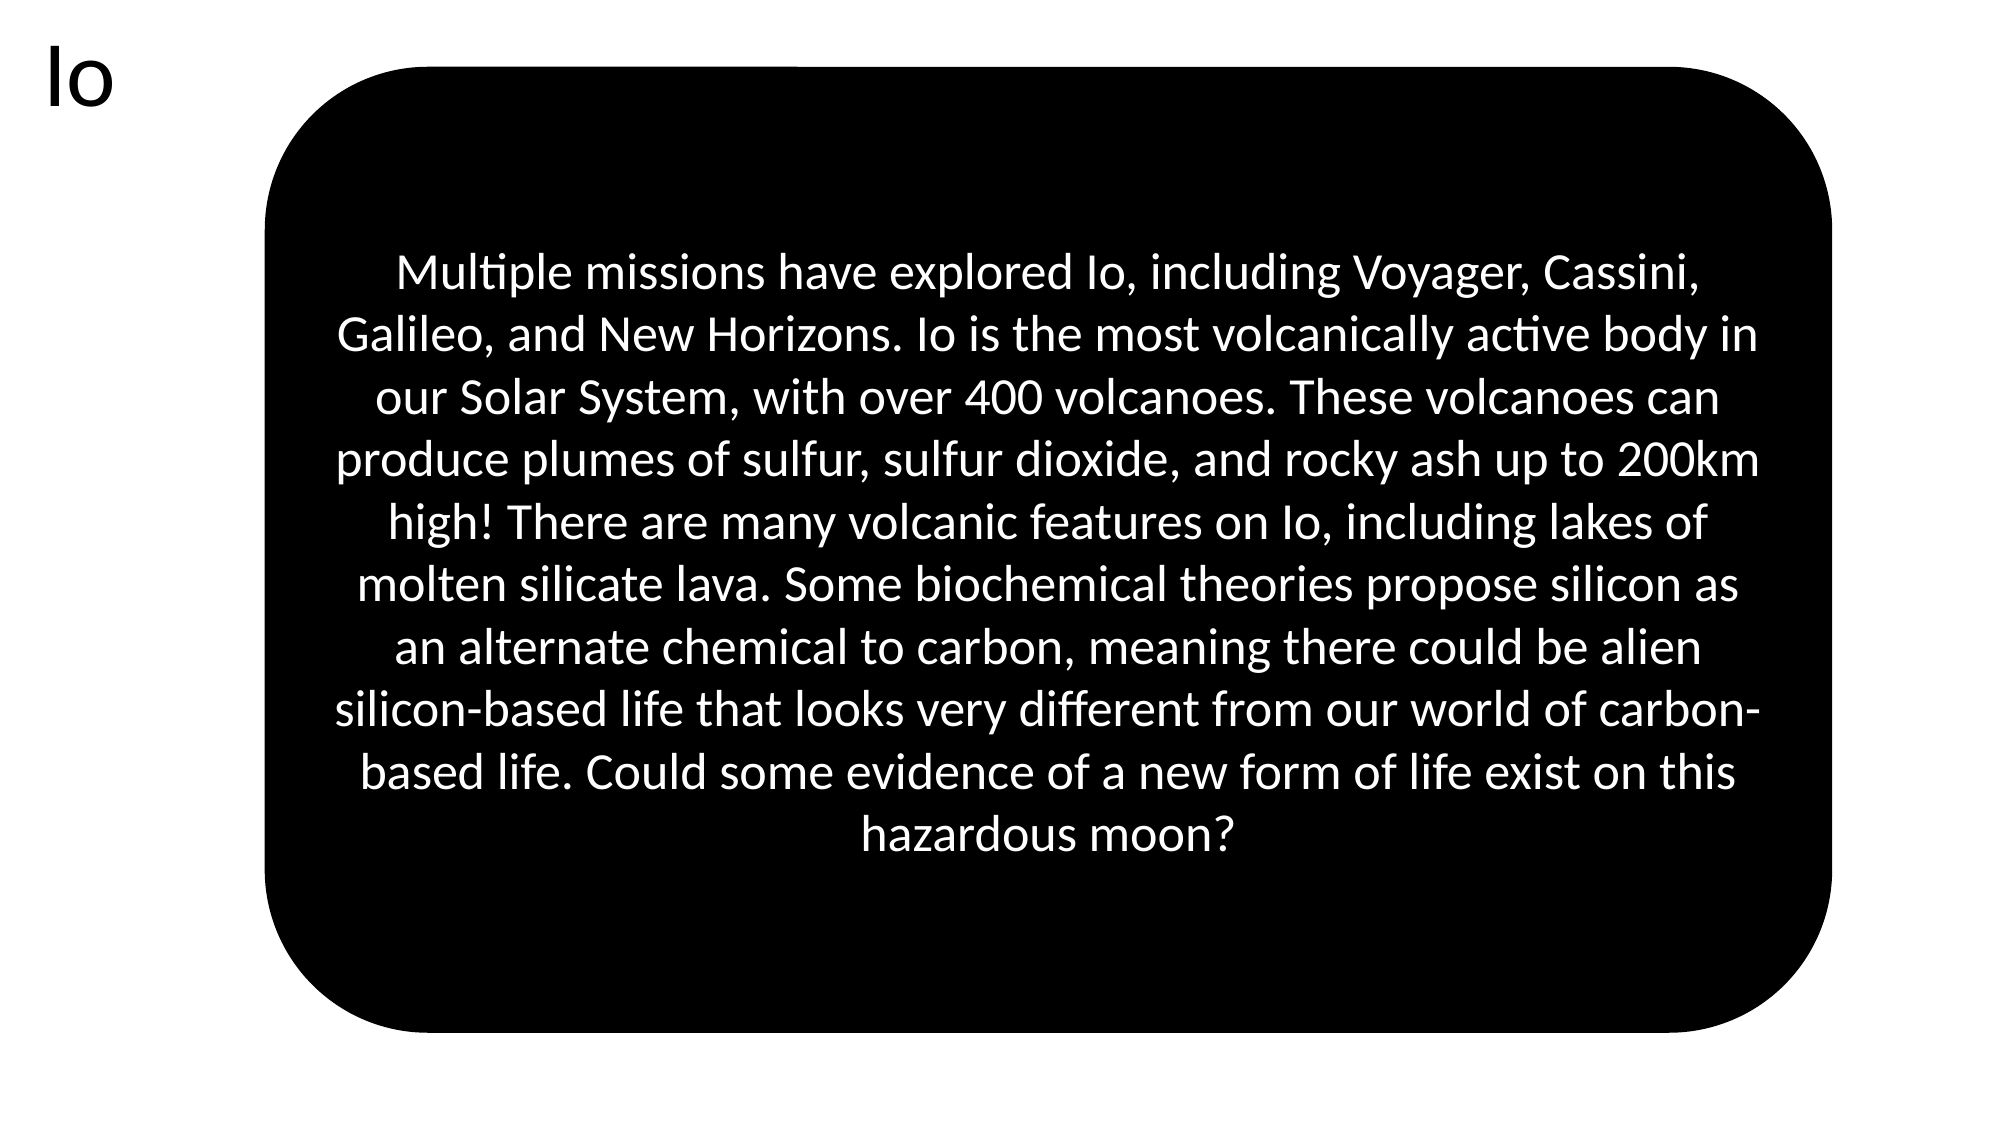

Io
Multiple missions have explored Io, including Voyager, Cassini, Galileo, and New Horizons. Io is the most volcanically active body in our Solar System, with over 400 volcanoes. These volcanoes can produce plumes of sulfur, sulfur dioxide, and rocky ash up to 200km high! There are many volcanic features on Io, including lakes of molten silicate lava. Some biochemical theories propose silicon as an alternate chemical to carbon, meaning there could be alien silicon-based life that looks very different from our world of carbon-based life. Could some evidence of a new form of life exist on this hazardous moon?